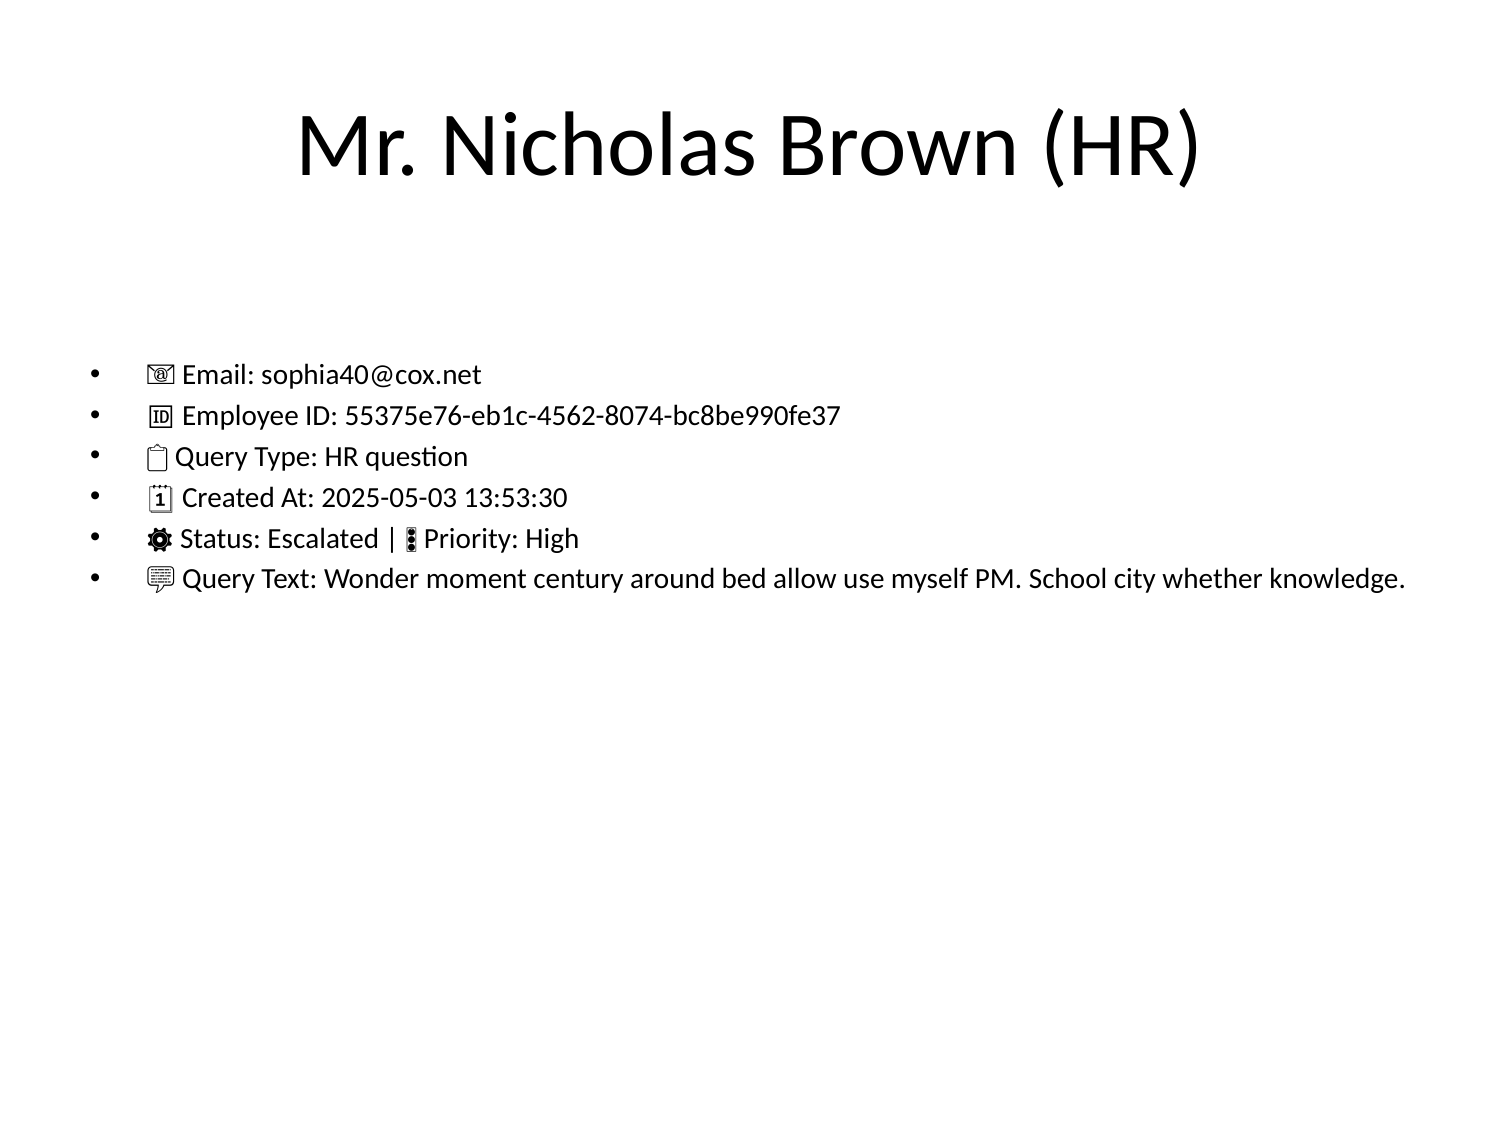

# Mr. Nicholas Brown (HR)

📧 Email: sophia40@cox.net
🆔 Employee ID: 55375e76-eb1c-4562-8074-bc8be990fe37
📋 Query Type: HR question
🗓 Created At: 2025-05-03 13:53:30
⚙ Status: Escalated | 🚦 Priority: High
💬 Query Text: Wonder moment century around bed allow use myself PM. School city whether knowledge.